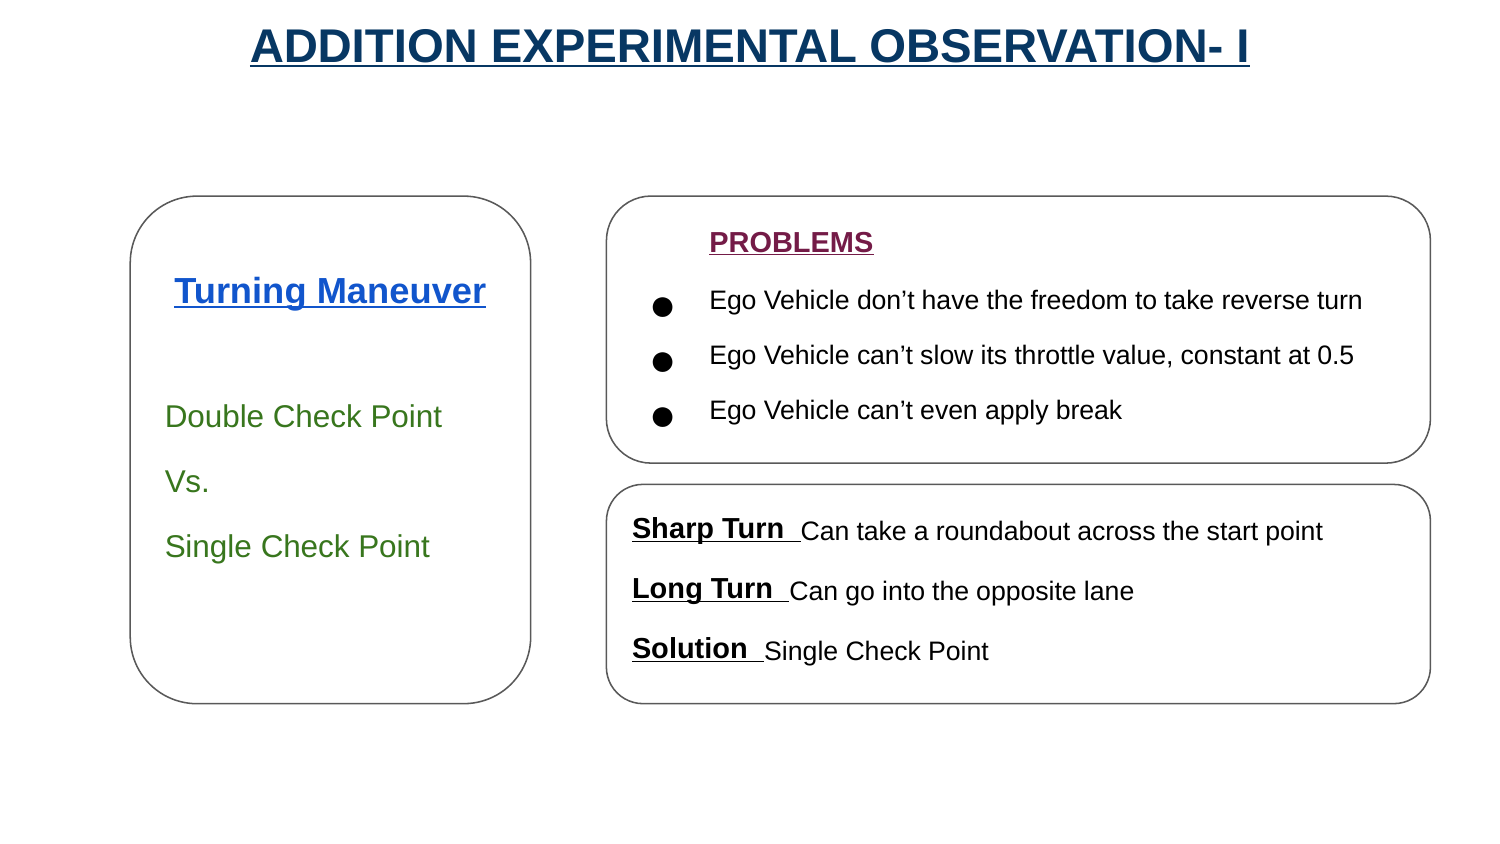

ADDITION EXPERIMENTAL OBSERVATION- I
Turning Maneuver
Double Check Point
Vs.
Single Check Point

PROBLEMS
Ego Vehicle don’t have the freedom to take reverse turn
Ego Vehicle can’t slow its throttle value, constant at 0.5
Ego Vehicle can’t even apply break
Sharp Turn  Can take a roundabout across the start point
Long Turn  Can go into the opposite lane
Solution  Single Check Point